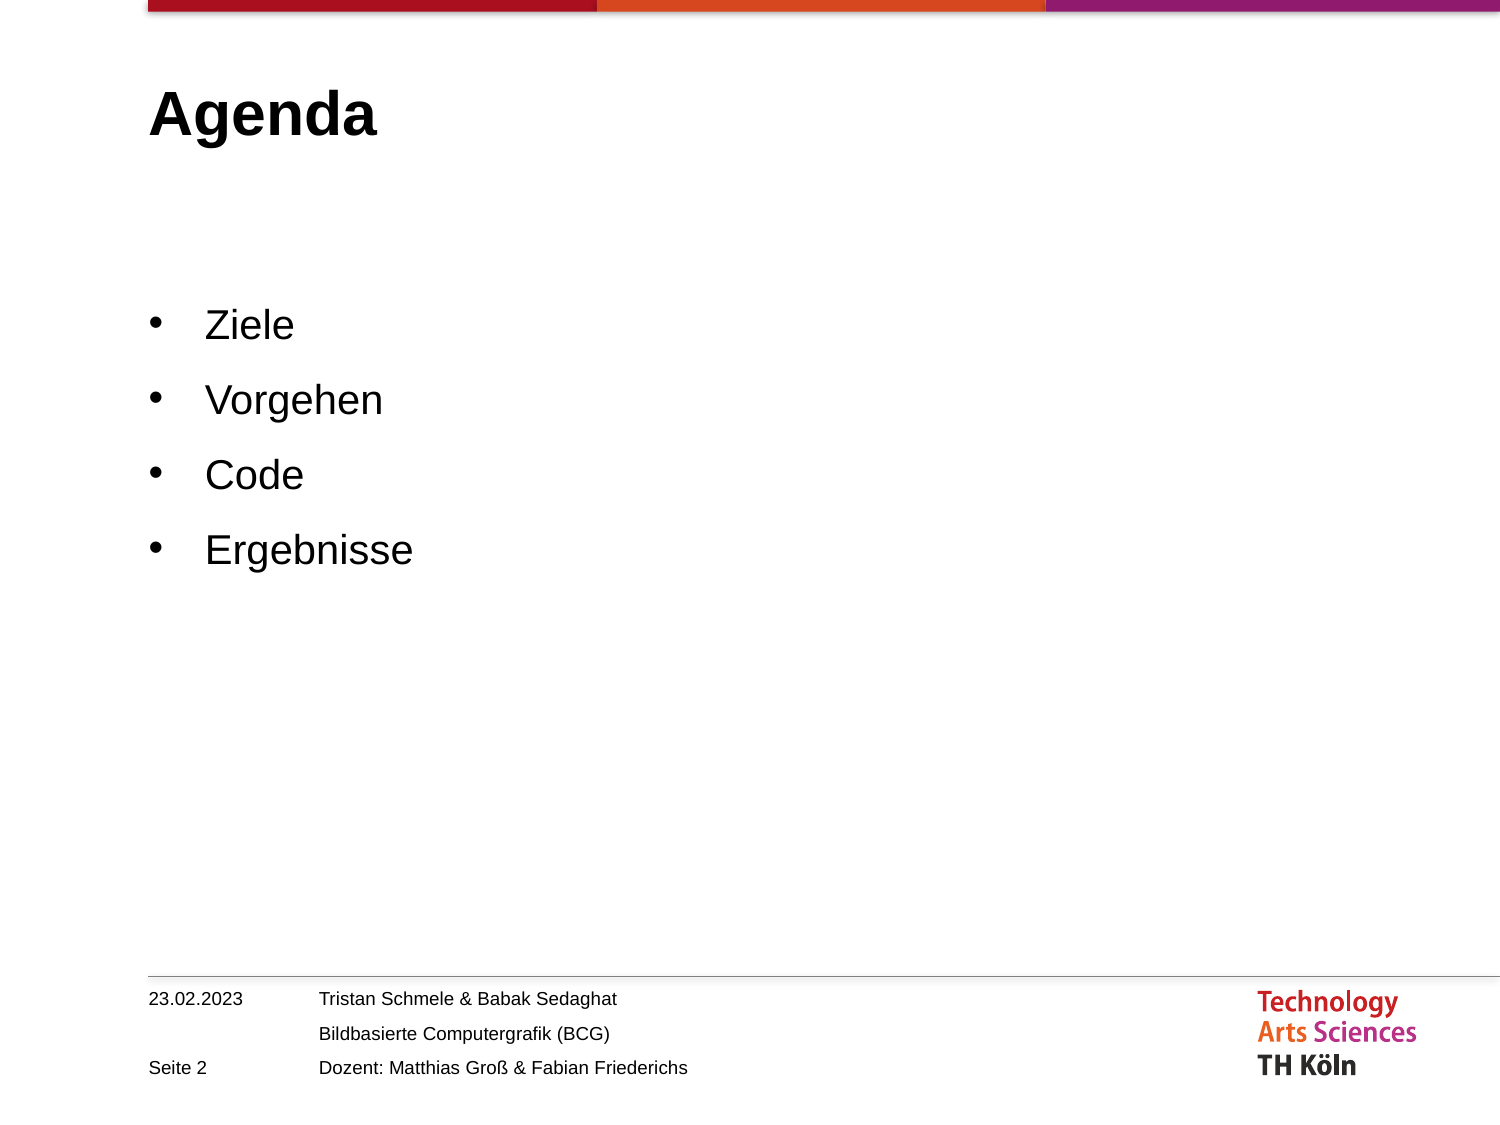

# Agenda

Ziele
Vorgehen
Code
Ergebnisse
23.02.2023
Seite 2